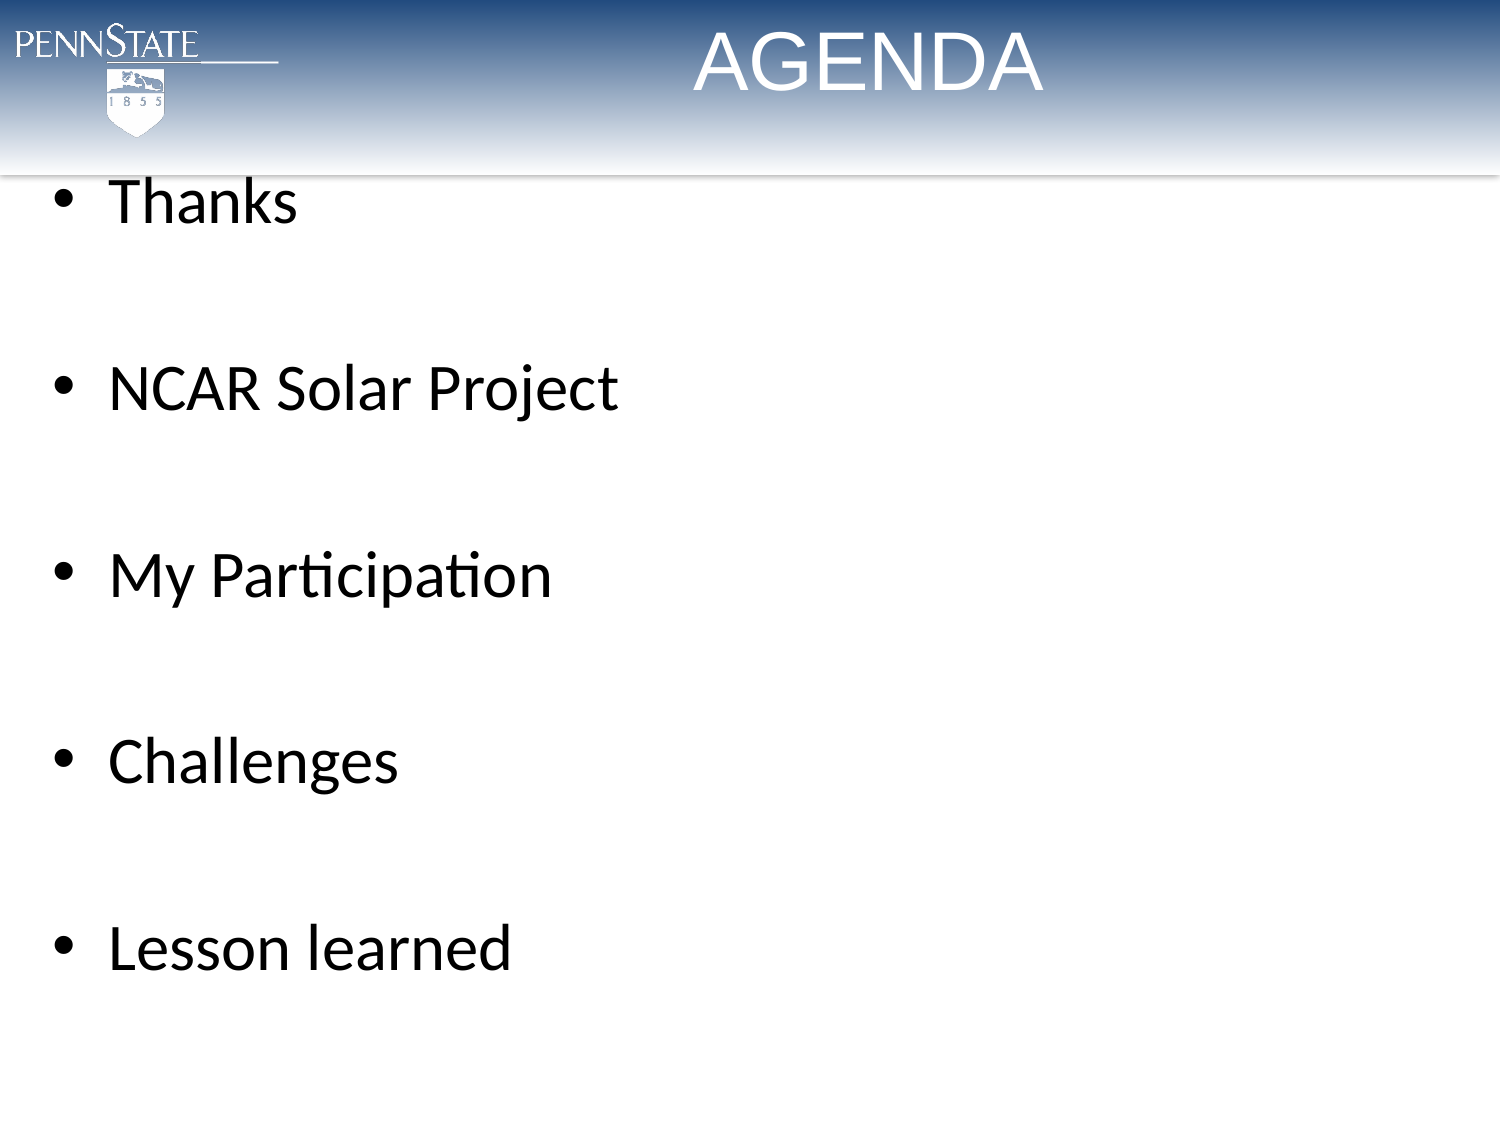

# Agenda
Thanks

NCAR Solar Project

My Participation

Challenges

Lesson learned